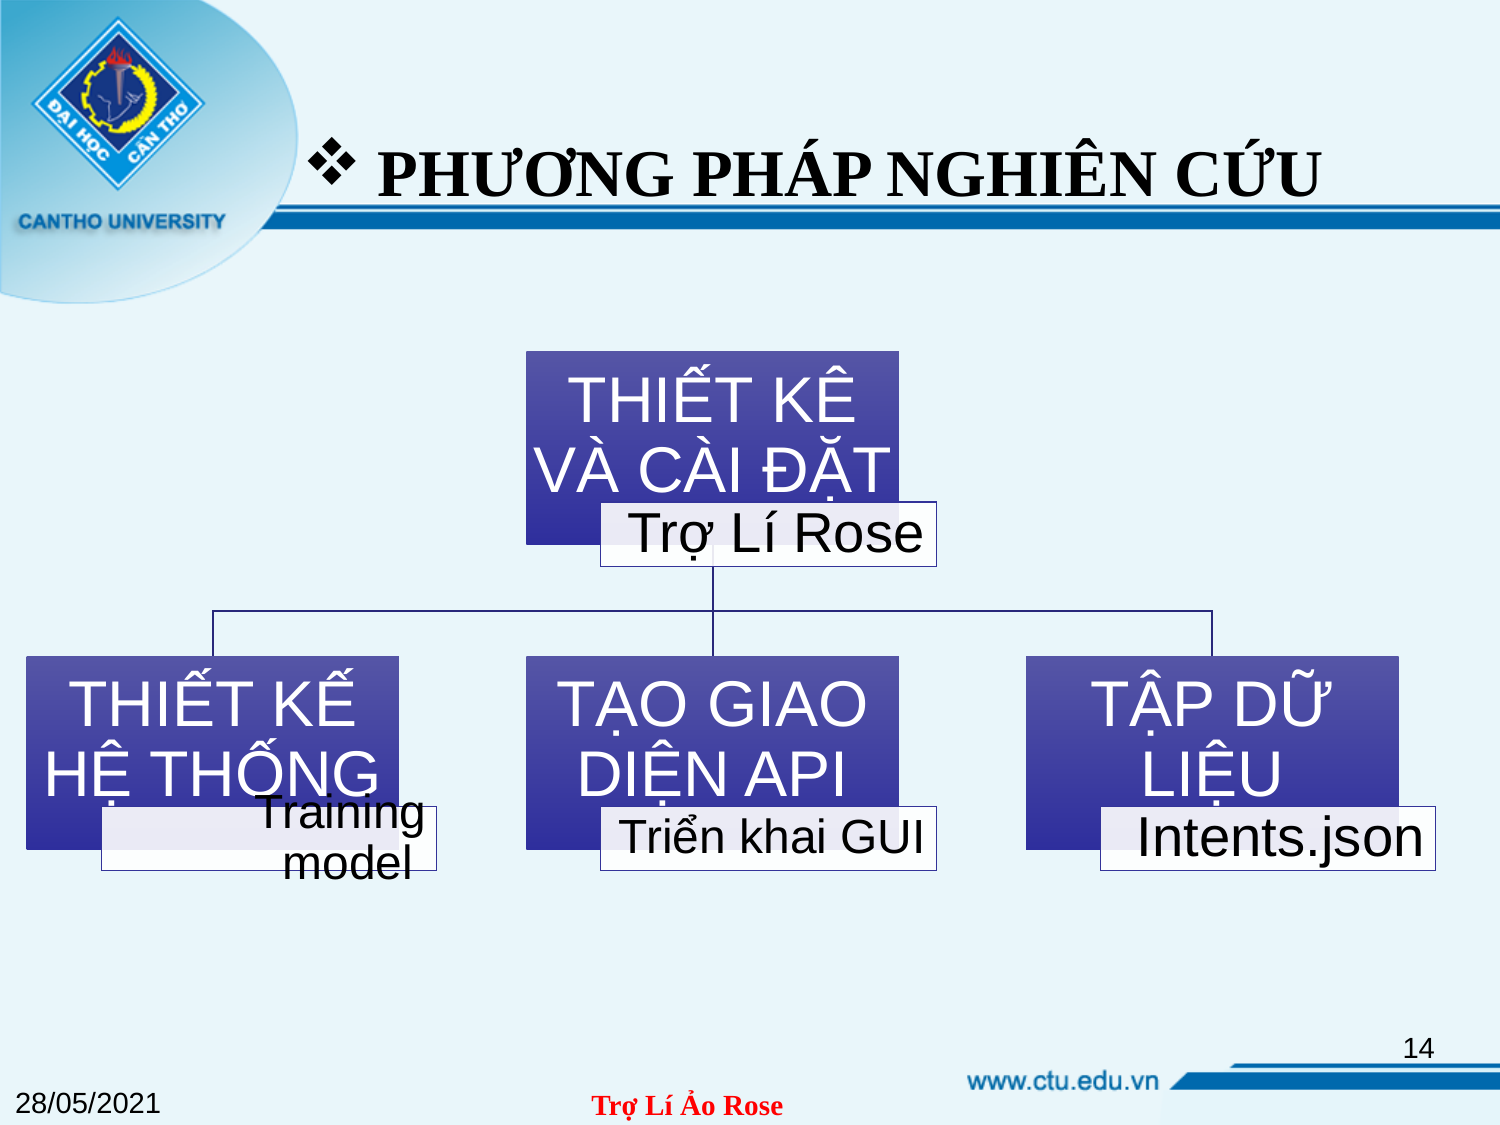

# PHƯƠNG PHÁP NGHIÊN CỨU
THIẾT KÊ VÀ CÀI ĐẶT
Trợ Lí Rose
THIẾT KẾ HỆ THỐNG
Training model
TẠO GIAO DIỆN API
Triển khai GUI
TẬP DỮ LIỆU
Intents.json
14
28/05/2021
Trợ Lí Ảo Rose